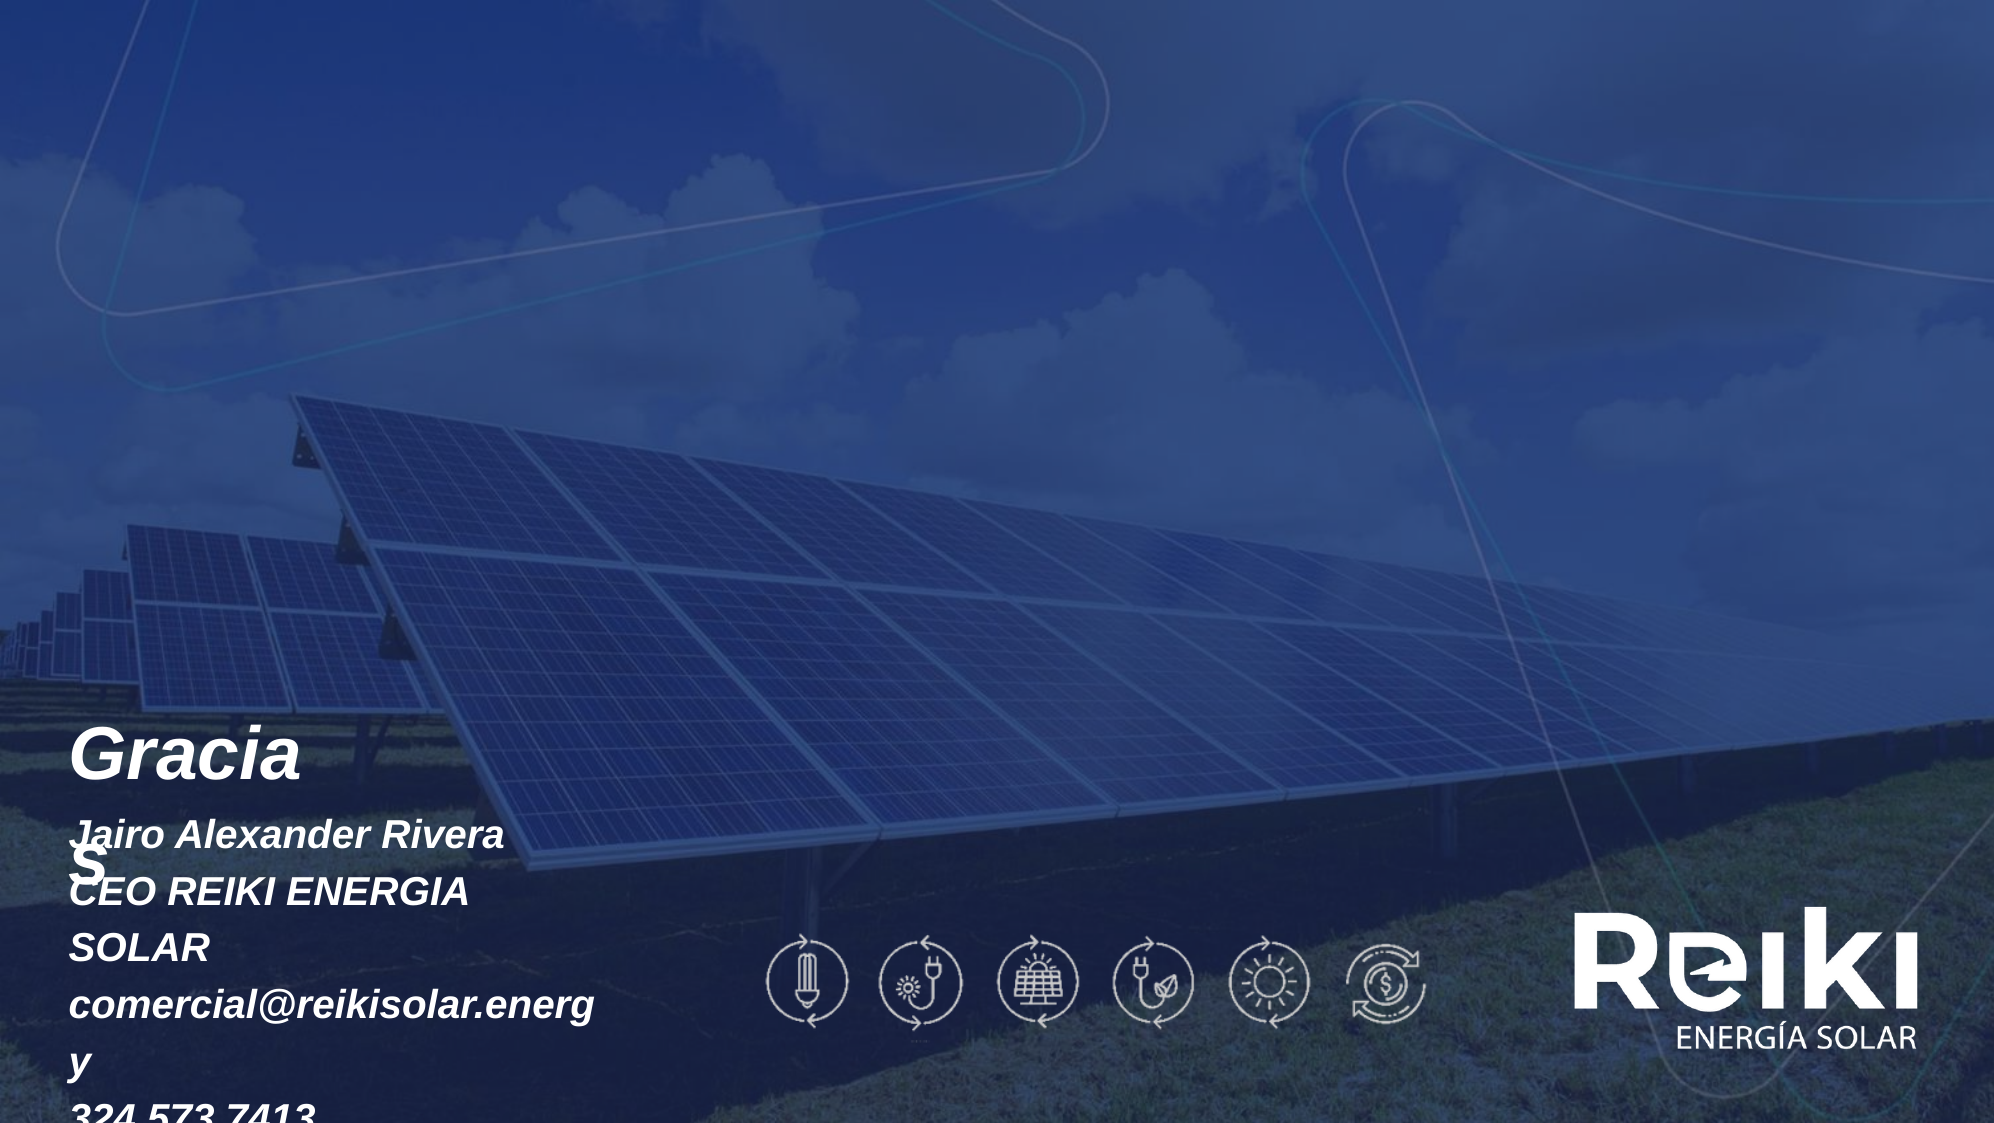

Gracias
Jairo Alexander Rivera
CEO REIKI ENERGIA SOLAR
comercial@reikisolar.energy
324 573 7413